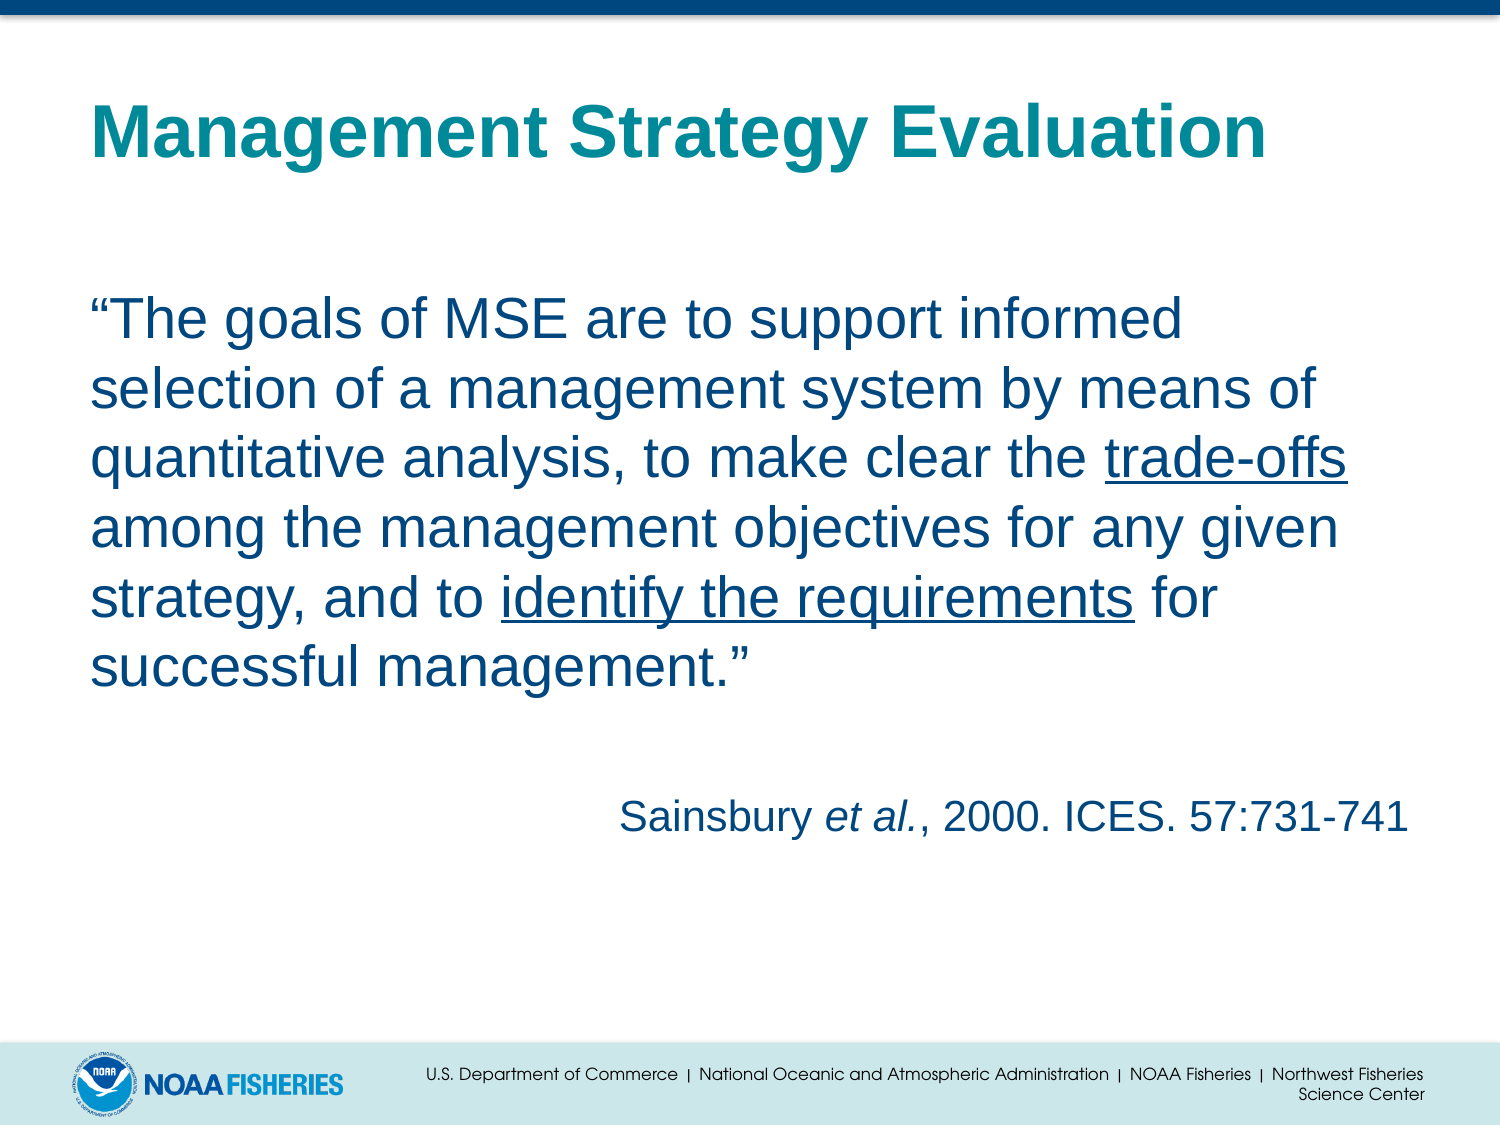

# Management Strategy Evaluation
“The goals of MSE are to support informed selection of a management system by means of quantitative analysis, to make clear the trade-offs among the management objectives for any given strategy, and to identify the requirements for successful management.”

Sainsbury et al., 2000. ICES. 57:731-741
U.S. Department of Commerce | National Oceanic and Atmospheric Administration | NOAA Fisheries | Northwest Fisheries Science Center